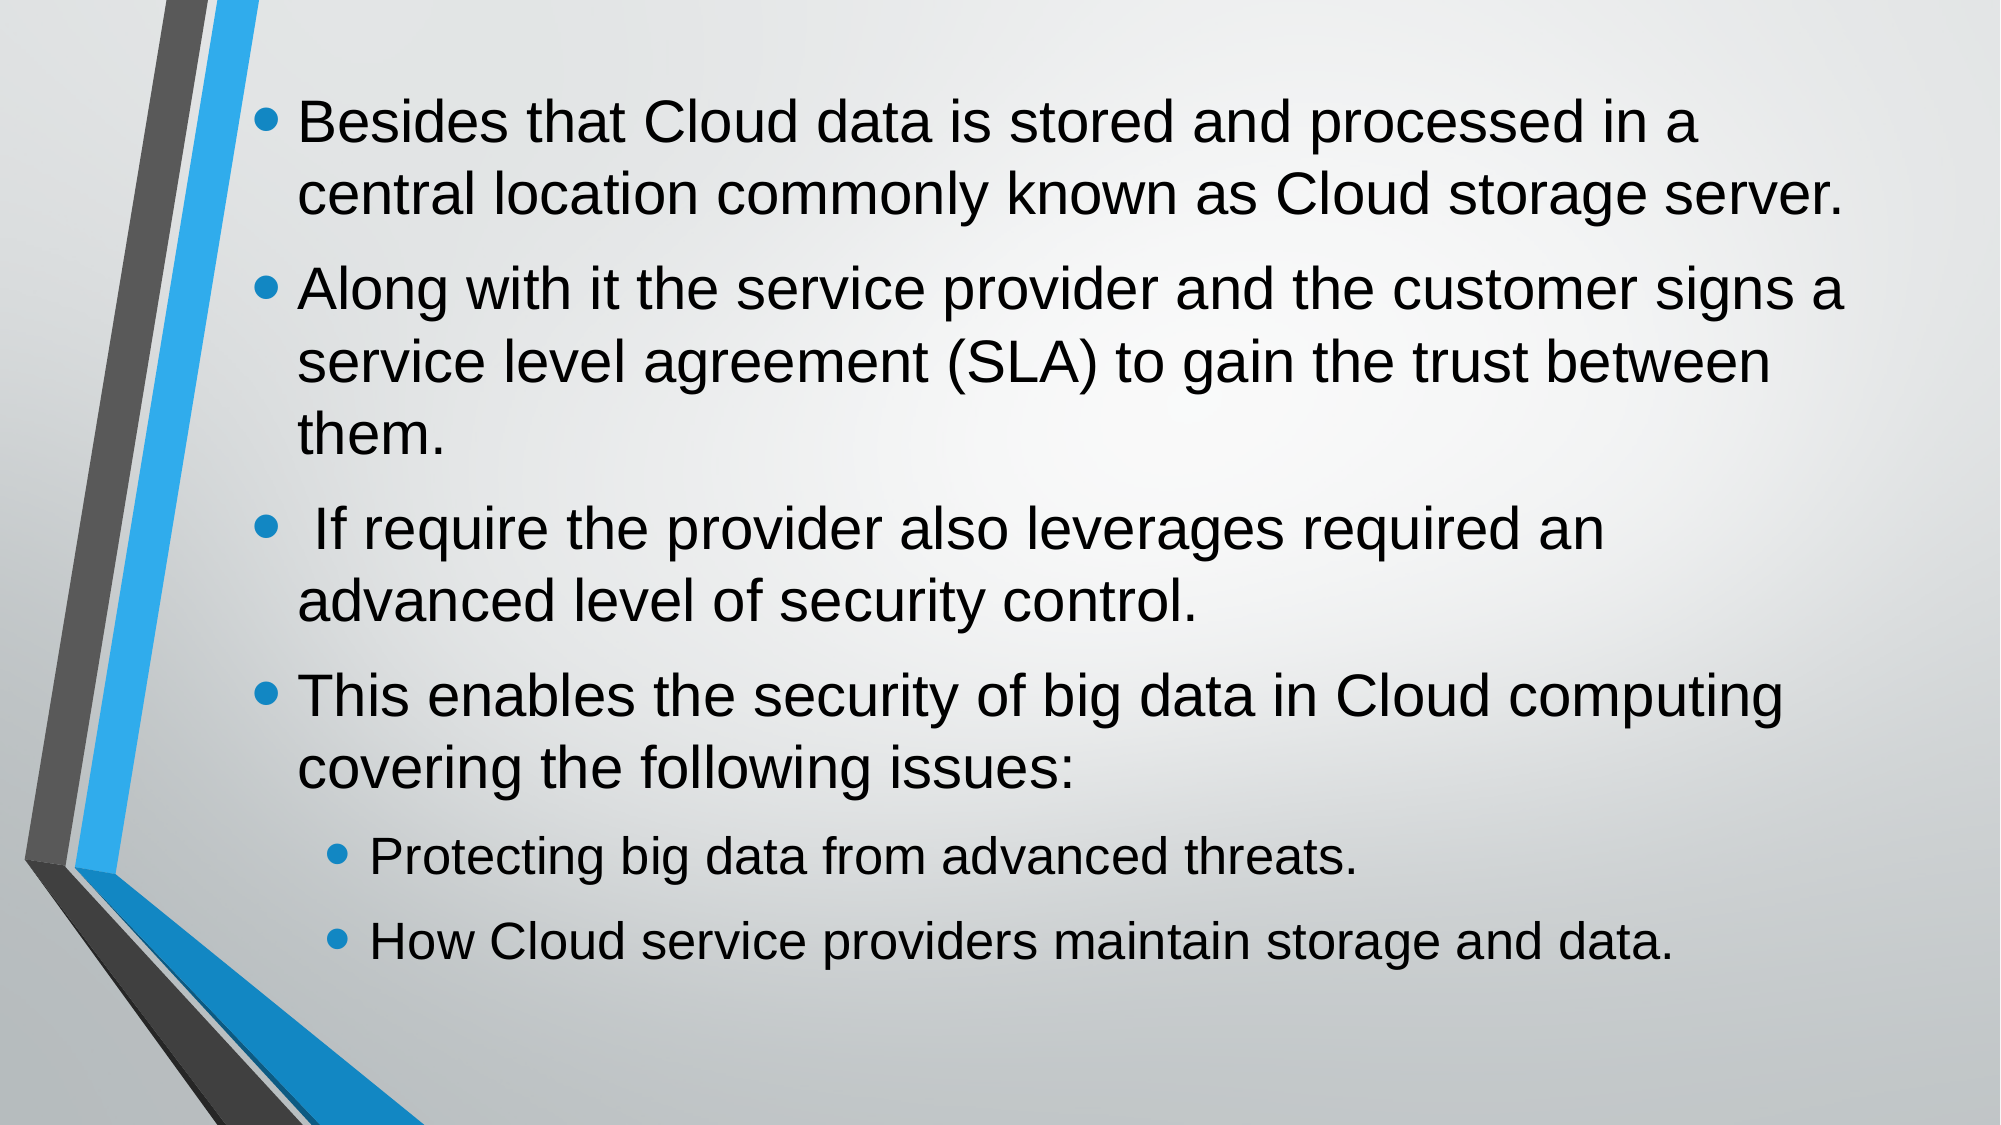

Besides that Cloud data is stored and processed in a central location commonly known as Cloud storage server.
Along with it the service provider and the customer signs a service level agreement (SLA) to gain the trust between them.
 If require the provider also leverages required an advanced level of security control.
This enables the security of big data in Cloud computing covering the following issues:
Protecting big data from advanced threats.
How Cloud service providers maintain storage and data.